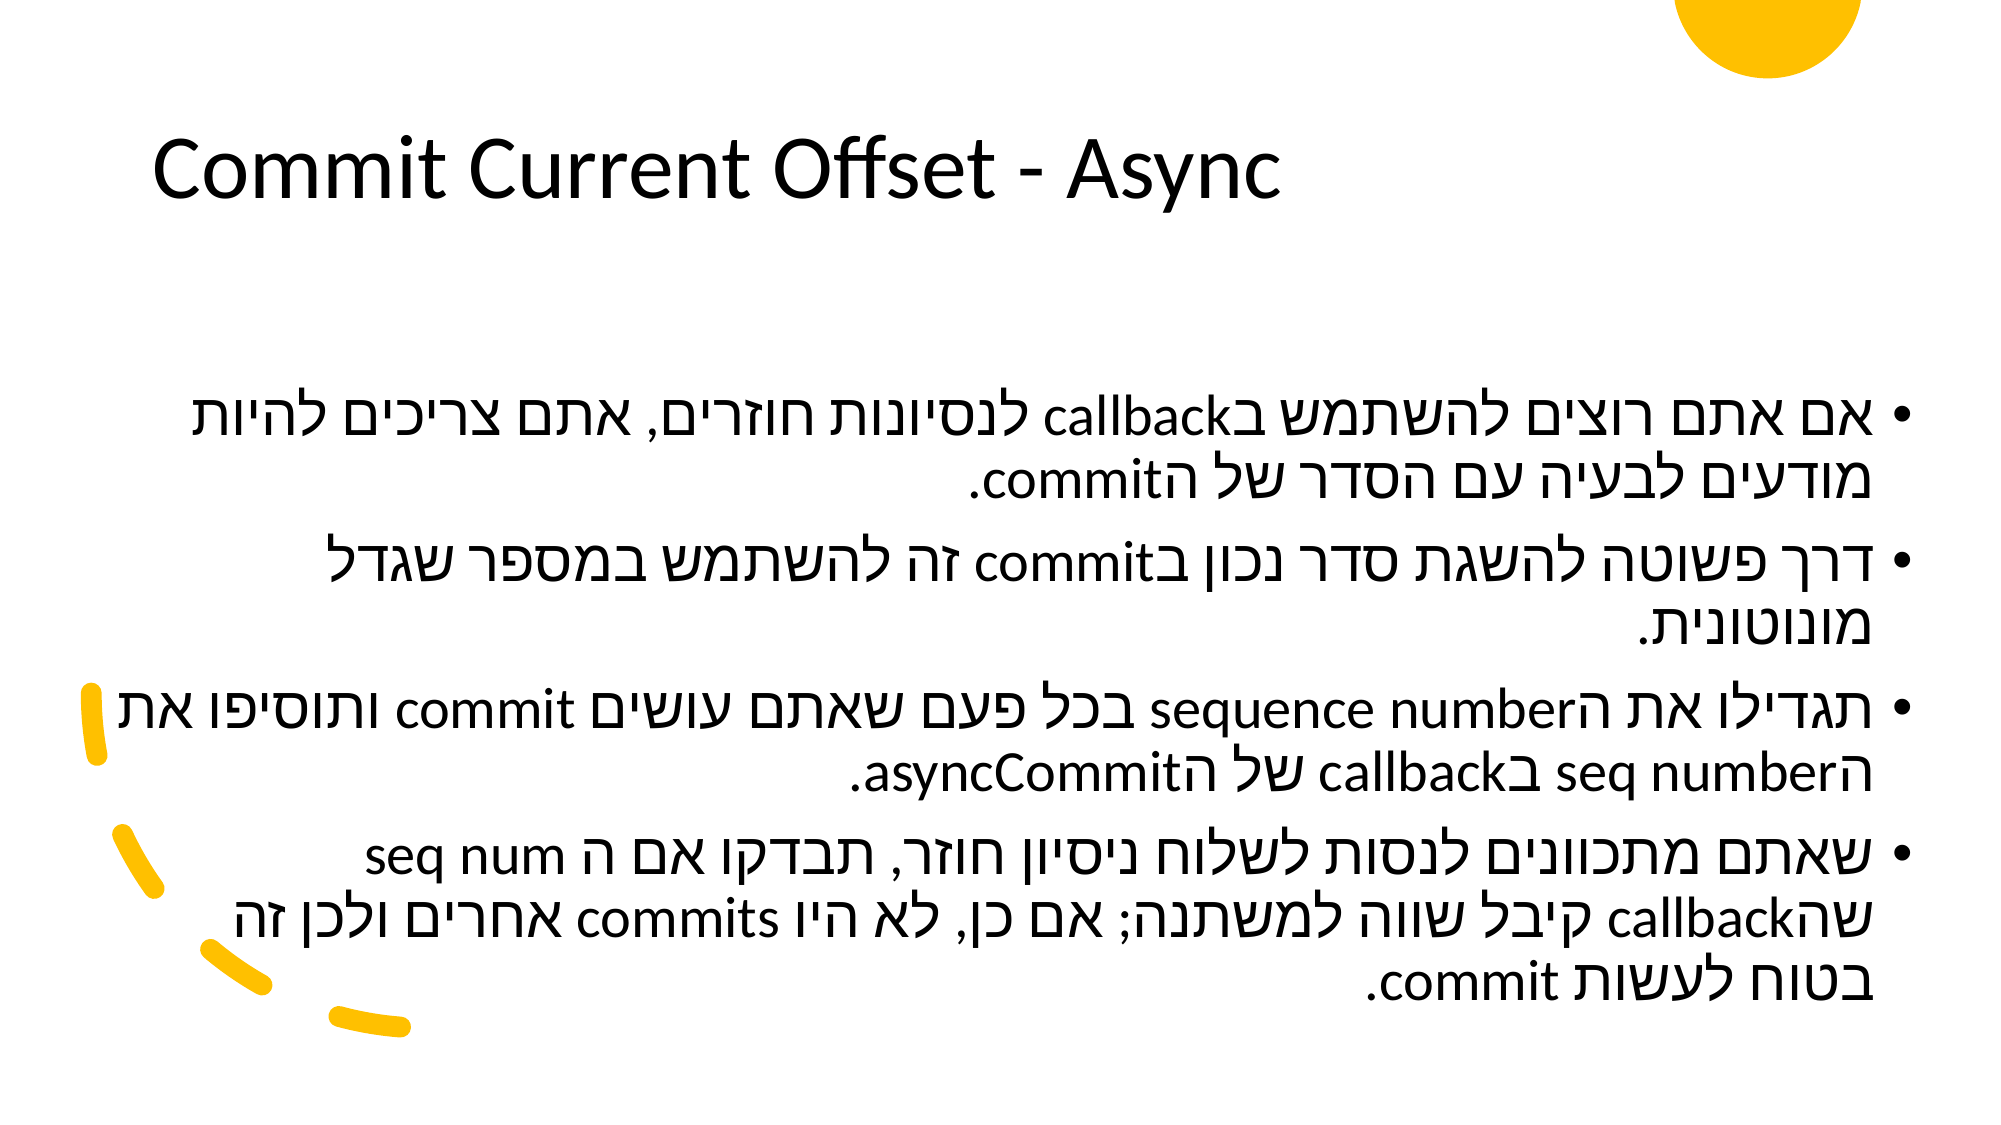

# Commit Current Offset - Async

אם אתם רוצים להשתמש בcallback לנסיונות חוזרים, אתם צריכים להיות מודעים לבעיה עם הסדר של הcommit.
דרך פשוטה להשגת סדר נכון בcommit זה להשתמש במספר שגדל מונוטונית.
תגדילו את הsequence number בכל פעם שאתם עושים commit ותוסיפו את הseq number בcallback של הasyncCommit.
שאתם מתכוונים לנסות לשלוח ניסיון חוזר, תבדקו אם ה seq num שהcallback קיבל שווה למשתנה; אם כן, לא היו commits אחרים ולכן זה בטוח לעשות commit.